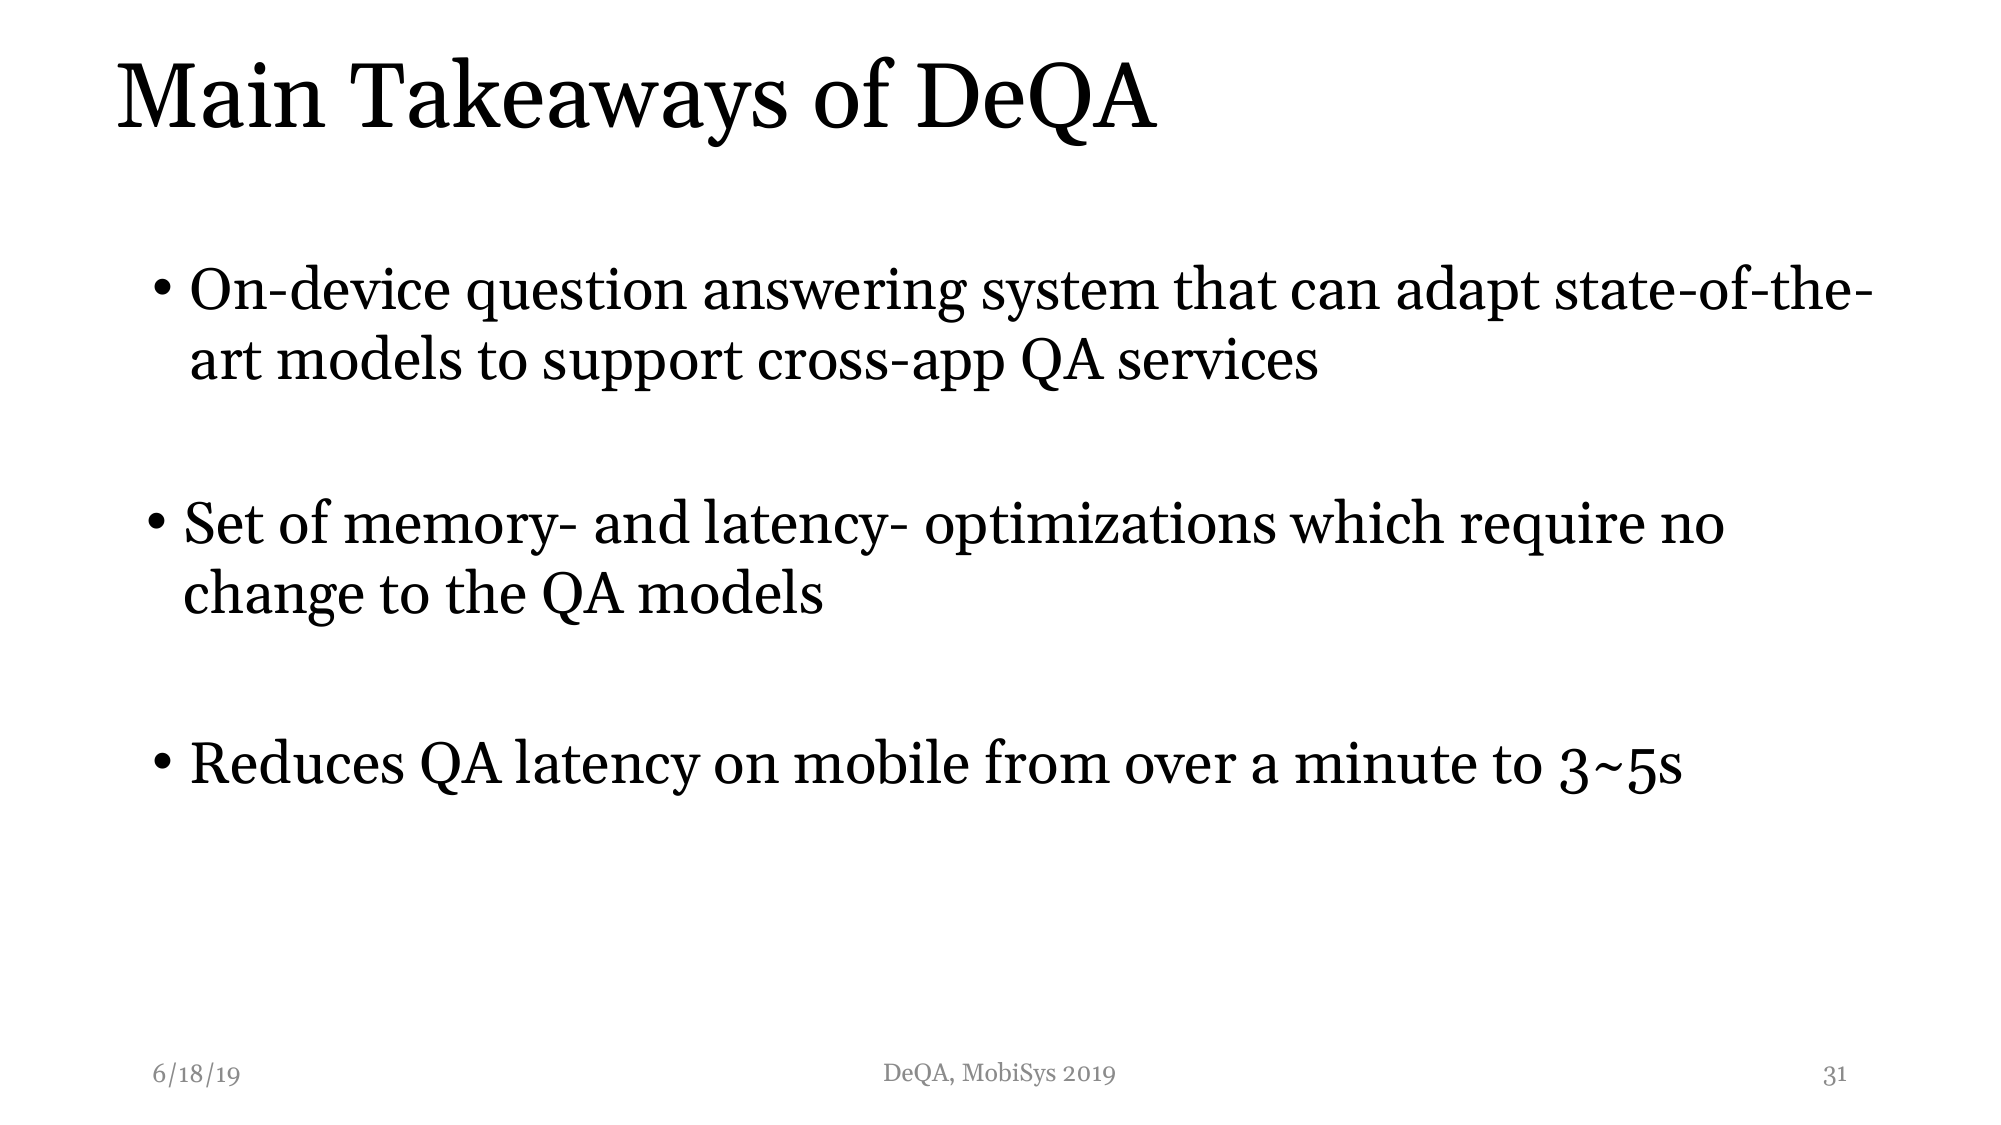

# Main Takeaways of DeQA
On-device question answering system that can adapt state-of-the-art models to support cross-app QA services
Set of memory- and latency- optimizations which require no change to the QA models
Reduces QA latency on mobile from over a minute to 3~5s
6/18/19
DeQA, MobiSys 2019
31